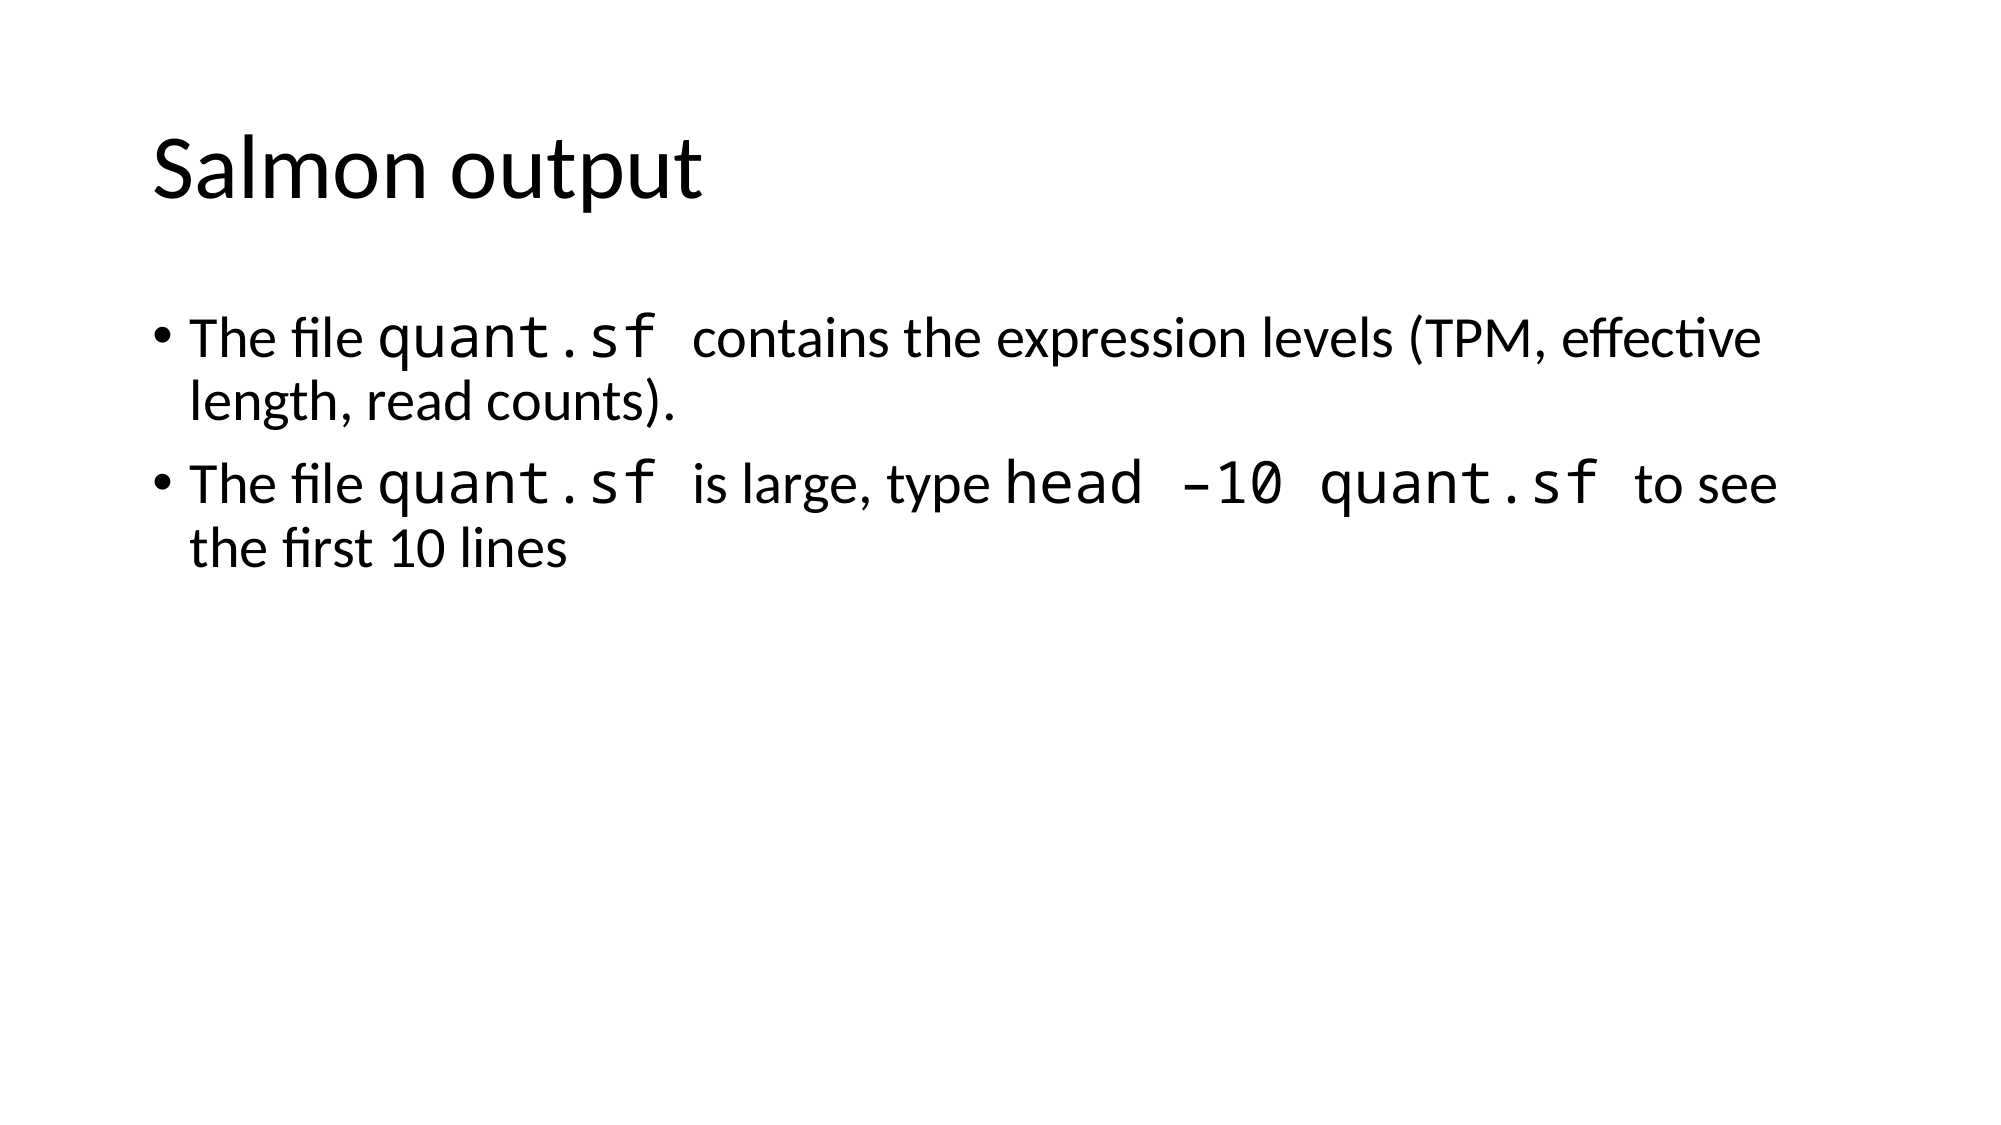

# Salmon output
The file quant.sf contains the expression levels (TPM, effective length, read counts).
The file quant.sf is large, type head –10 quant.sf to see the first 10 lines